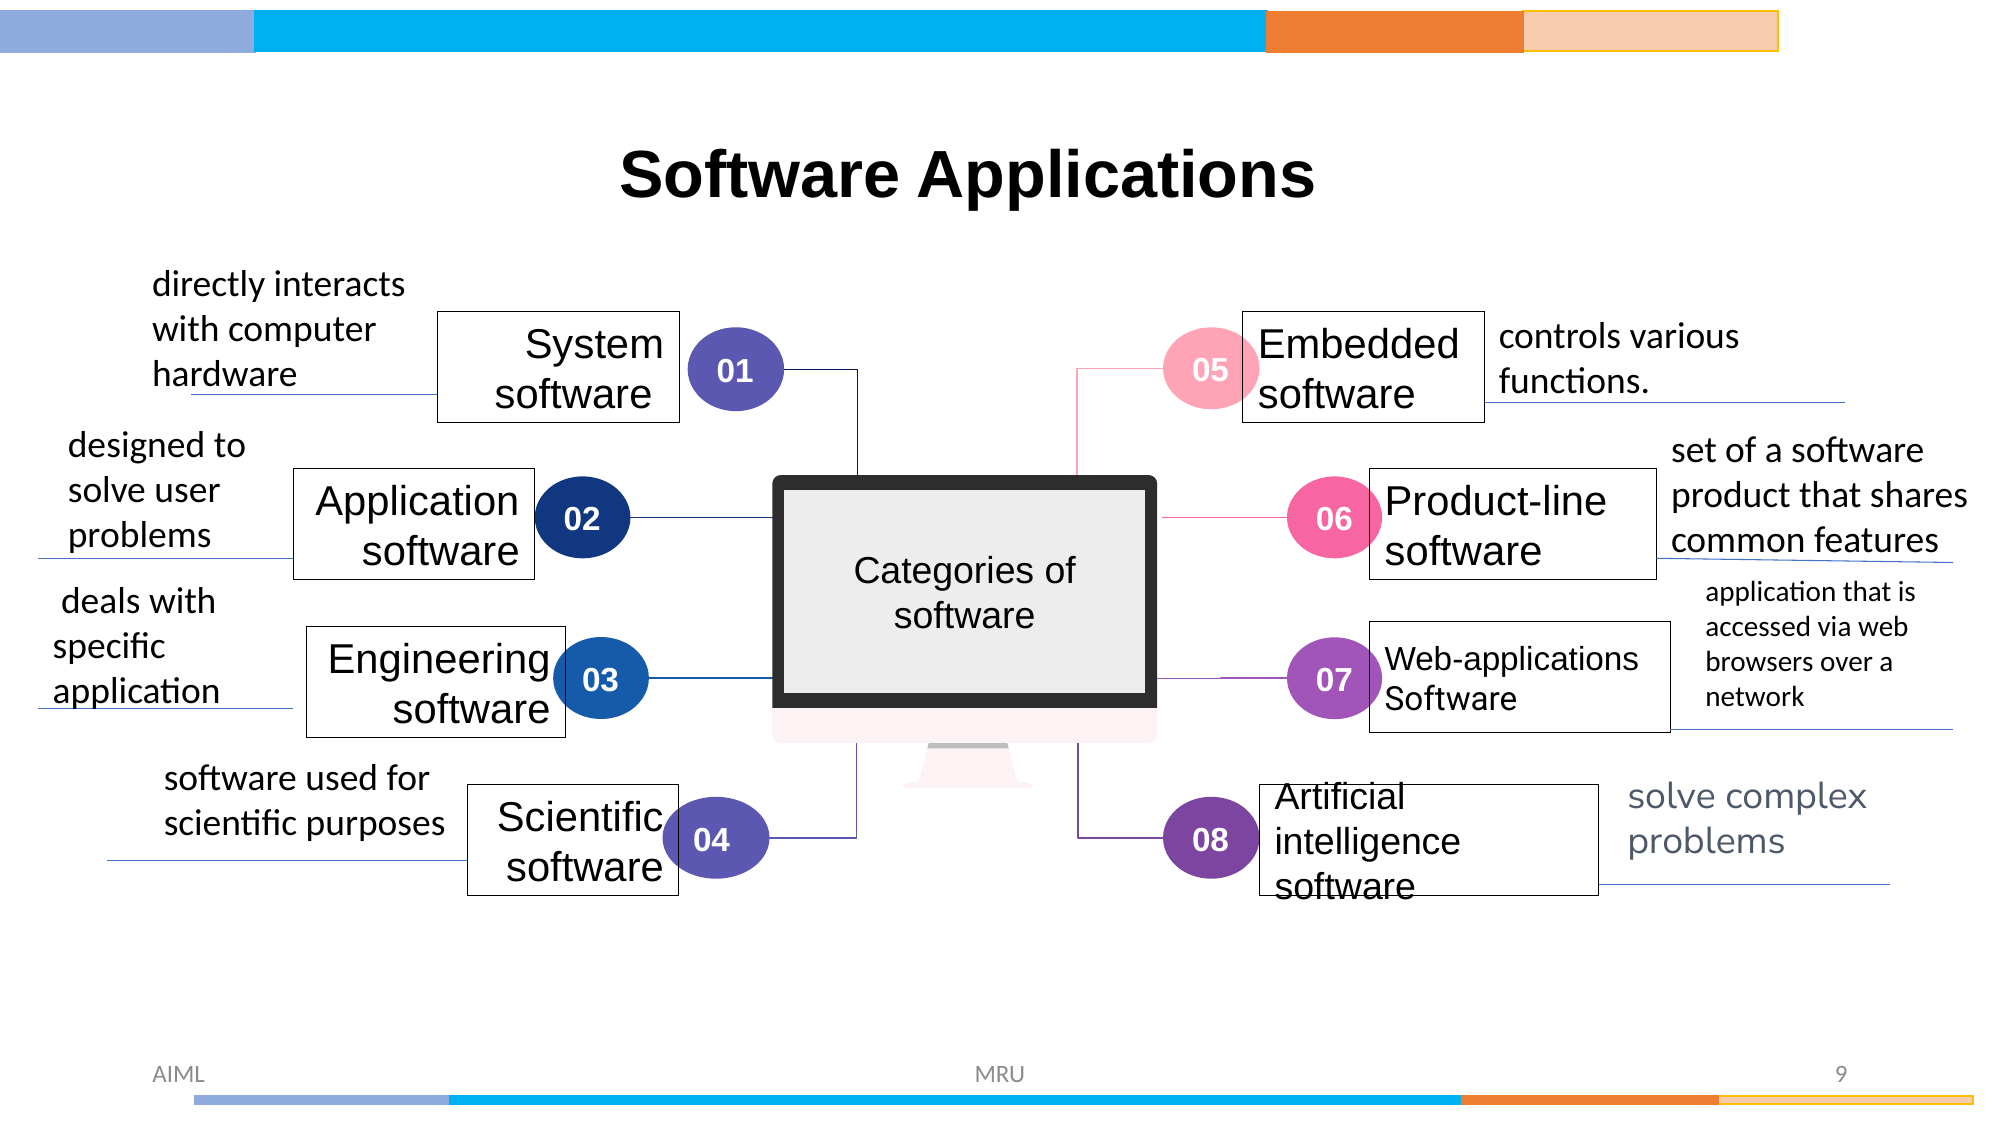

Software Applications
directly interacts with computer hardware
controls various functions.
System software
01
Embedded software
05
designed to solve user problems
set of a software product that shares common features
Application software
02
Product-line software
06

Categories of software

application that is accessed via web browsers over a network
 deals with specific application
Web-applications
Software
07
Engineering software
03
 Scientific software
04
Artificial intelligence software
08
software used for scientific purposes
solve complex problems
AIML
MRU
9